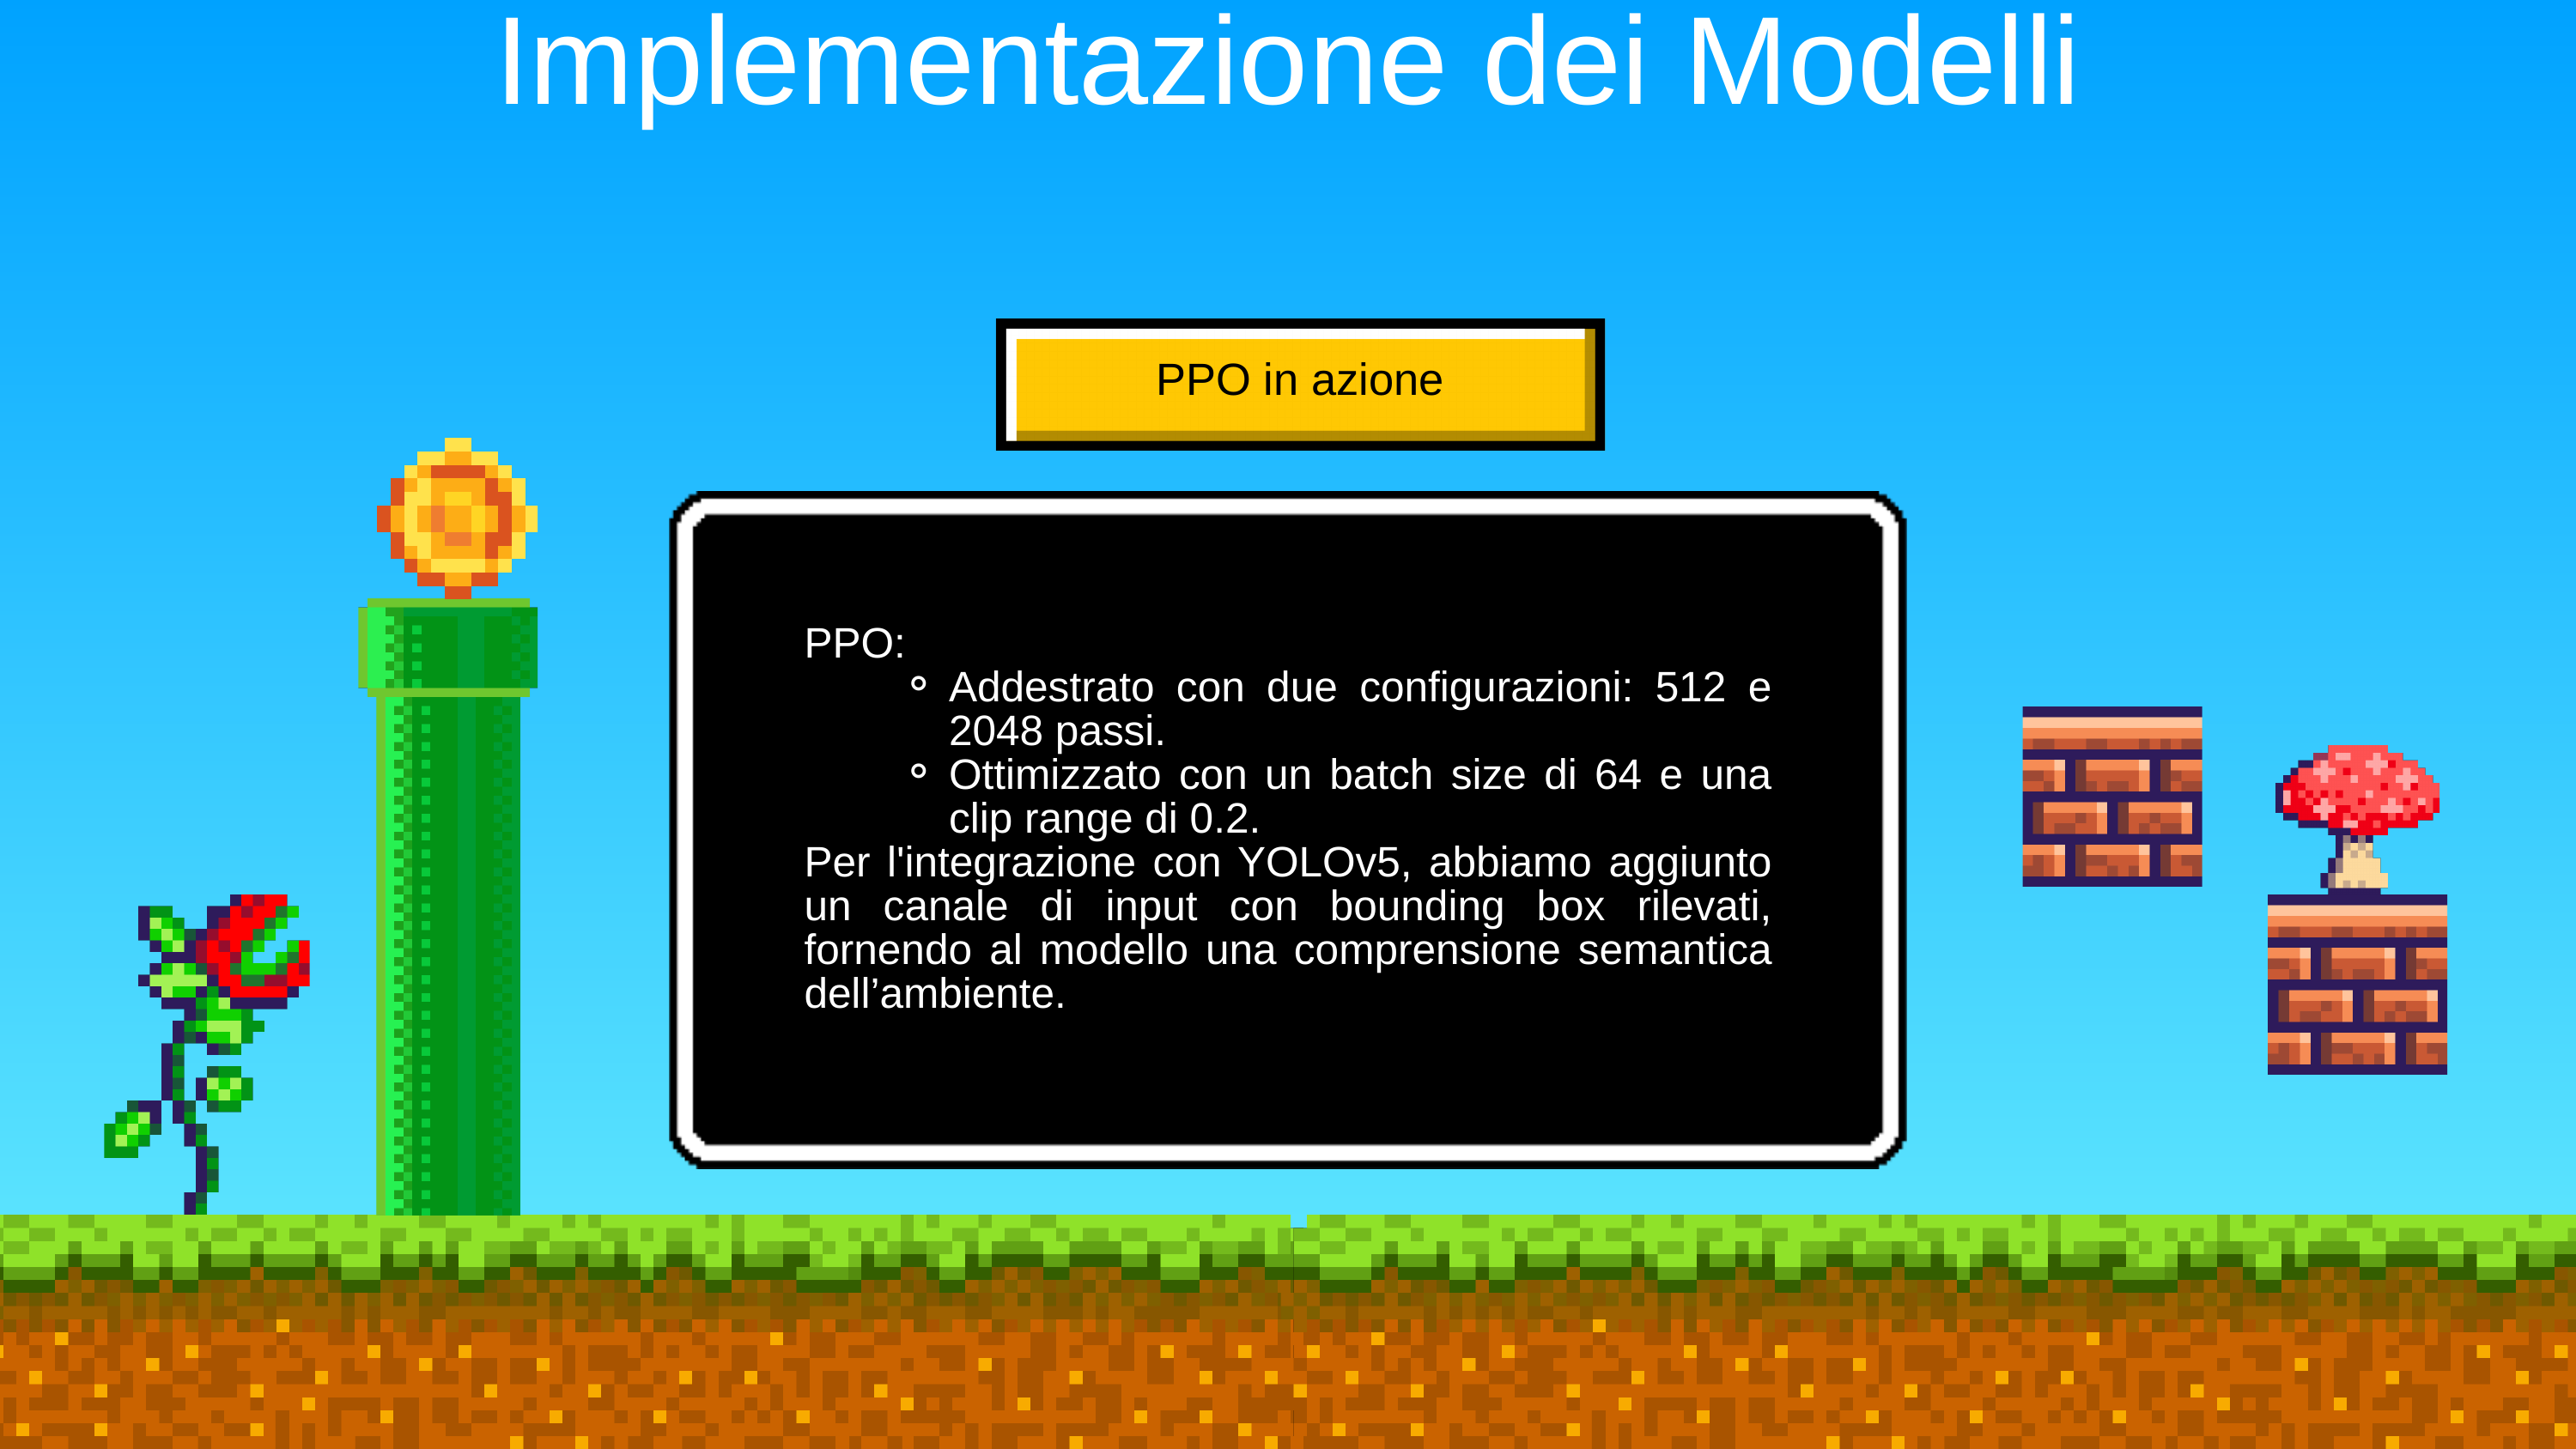

Implementazione dei Modelli

PPO in azione

PPO:
Addestrato con due configurazioni: 512 e 2048 passi.
Ottimizzato con un batch size di 64 e una clip range di 0.2.
Per l'integrazione con YOLOv5, abbiamo aggiunto un canale di input con bounding box rilevati, fornendo al modello una comprensione semantica dell’ambiente.